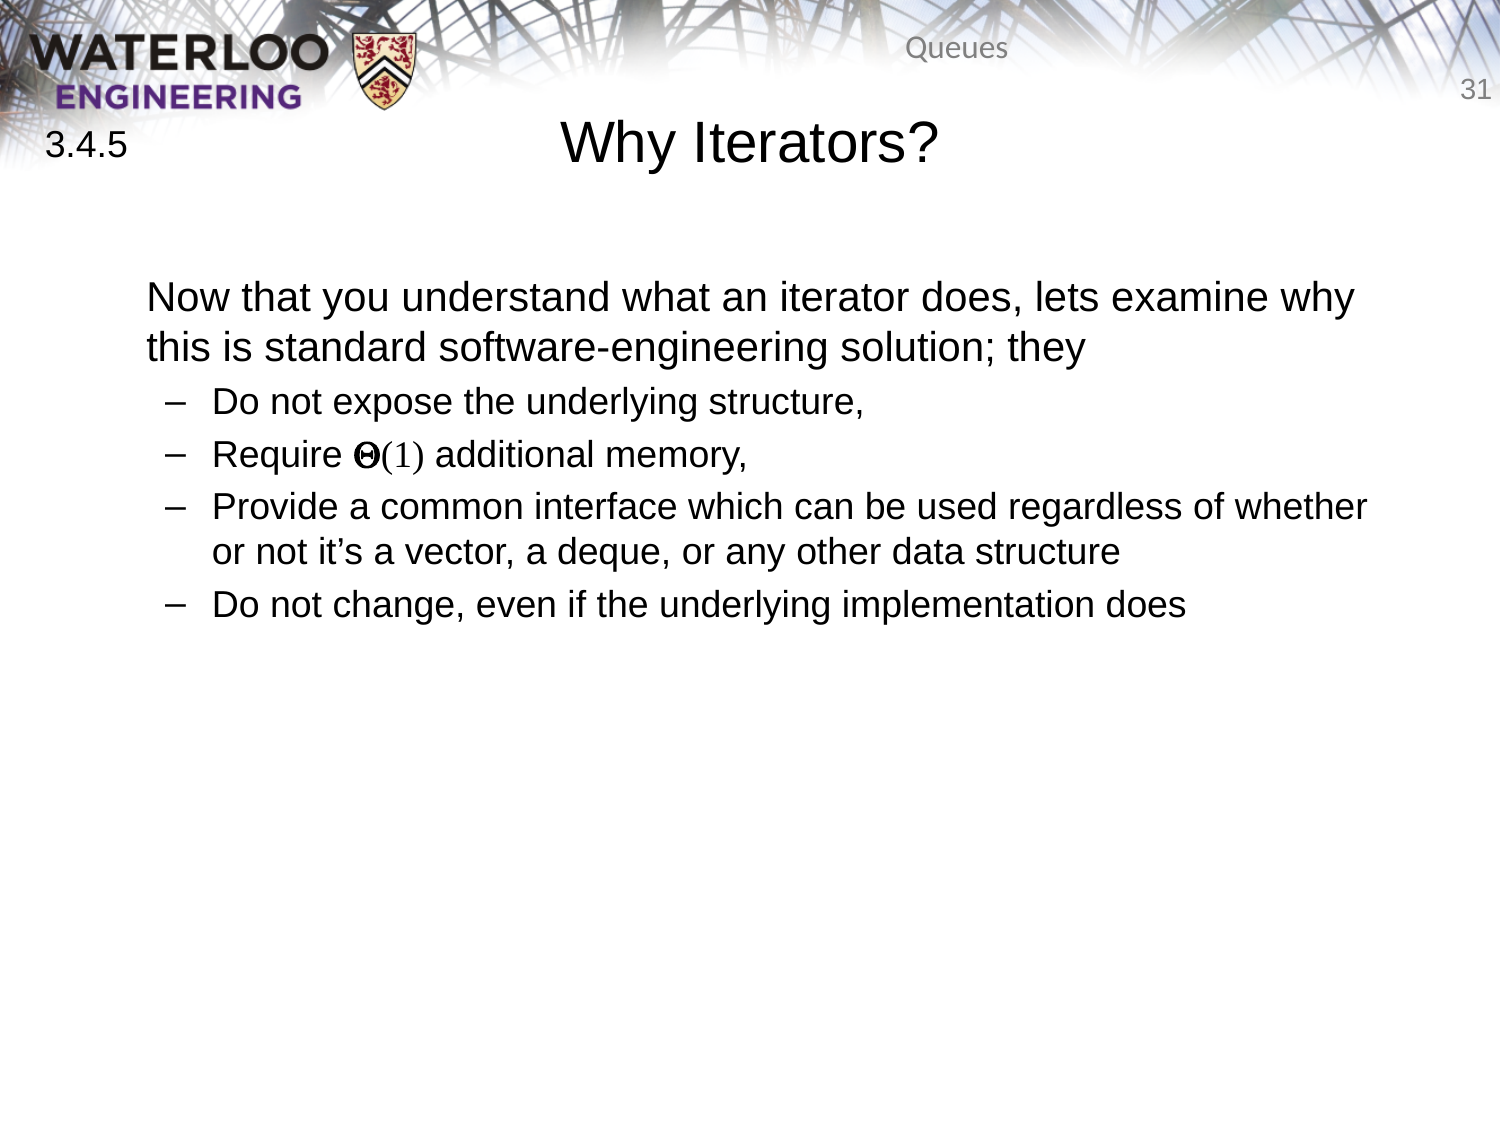

# Why Iterators?
3.4.5
	Now that you understand what an iterator does, lets examine why this is standard software-engineering solution; they
Do not expose the underlying structure,
Require Θ(1) additional memory,
Provide a common interface which can be used regardless of whether or not it’s a vector, a deque, or any other data structure
Do not change, even if the underlying implementation does